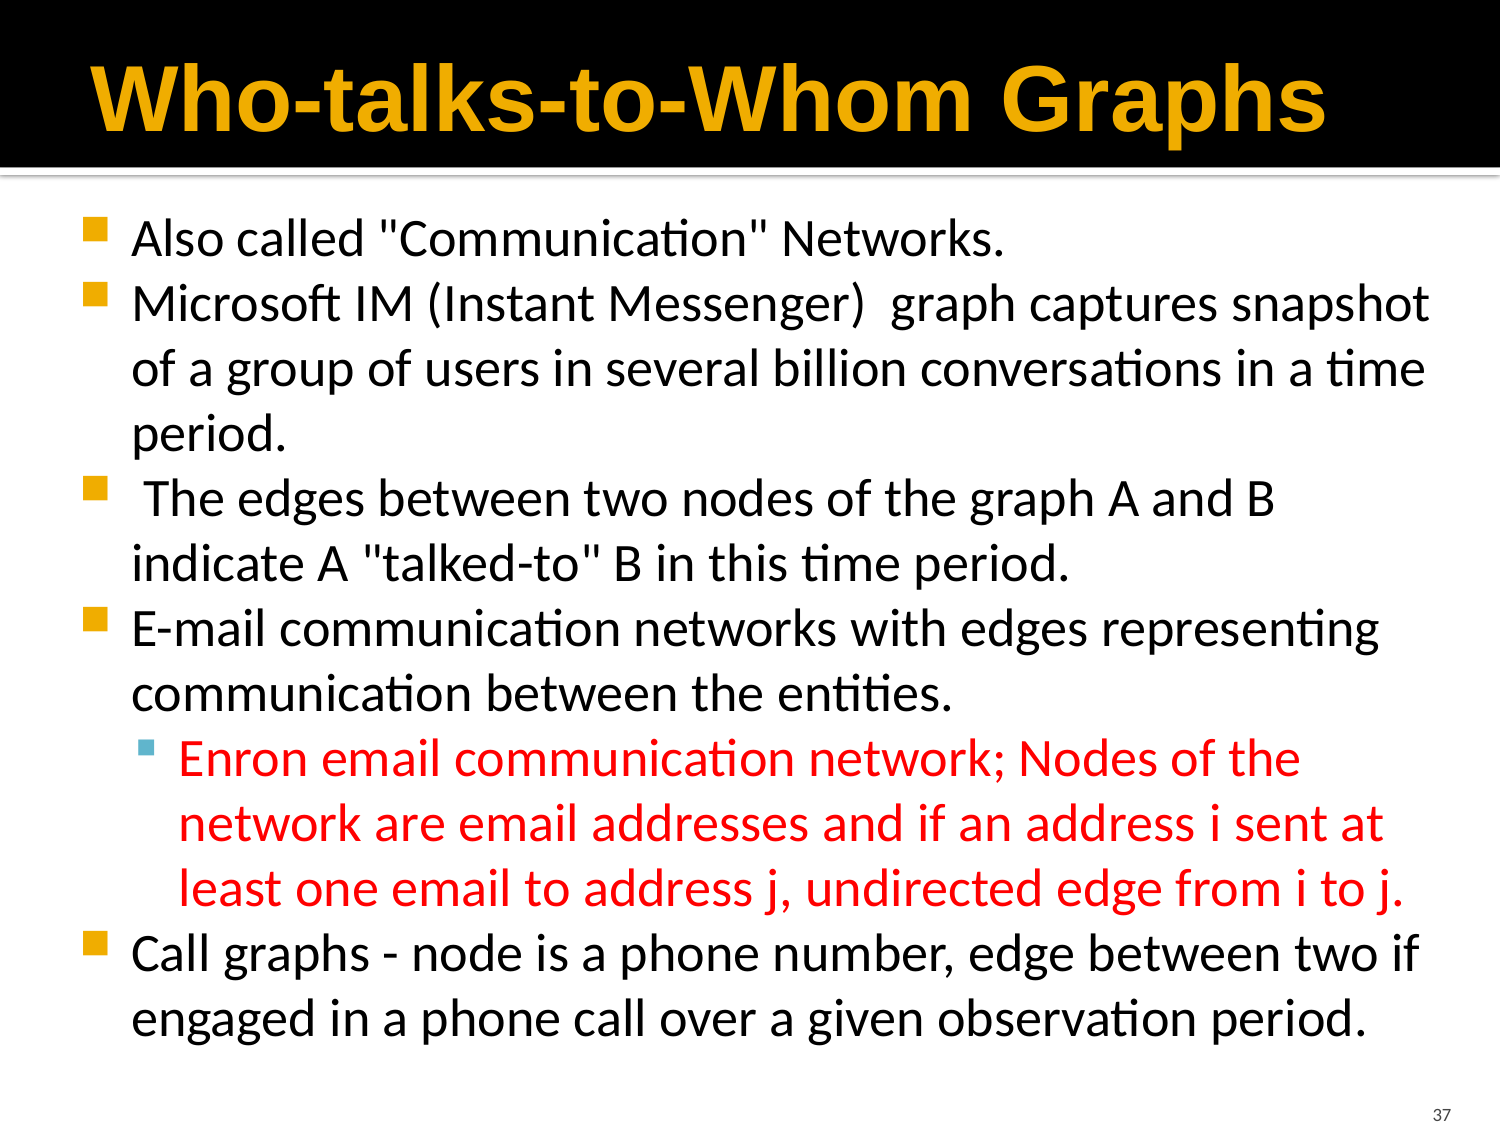

# Who-talks-to-Whom Graphs
Also called "Communication" Networks.
Microsoft IM (Instant Messenger)  graph captures snapshot of a group of users in several billion conversations in a time period.
 The edges between two nodes of the graph A and B indicate A "talked-to" B in this time period.
E-mail communication networks with edges representing communication between the entities.
Enron email communication network; Nodes of the network are email addresses and if an address i sent at least one email to address j, undirected edge from i to j.
Call graphs - node is a phone number, edge between two if engaged in a phone call over a given observation period.

37